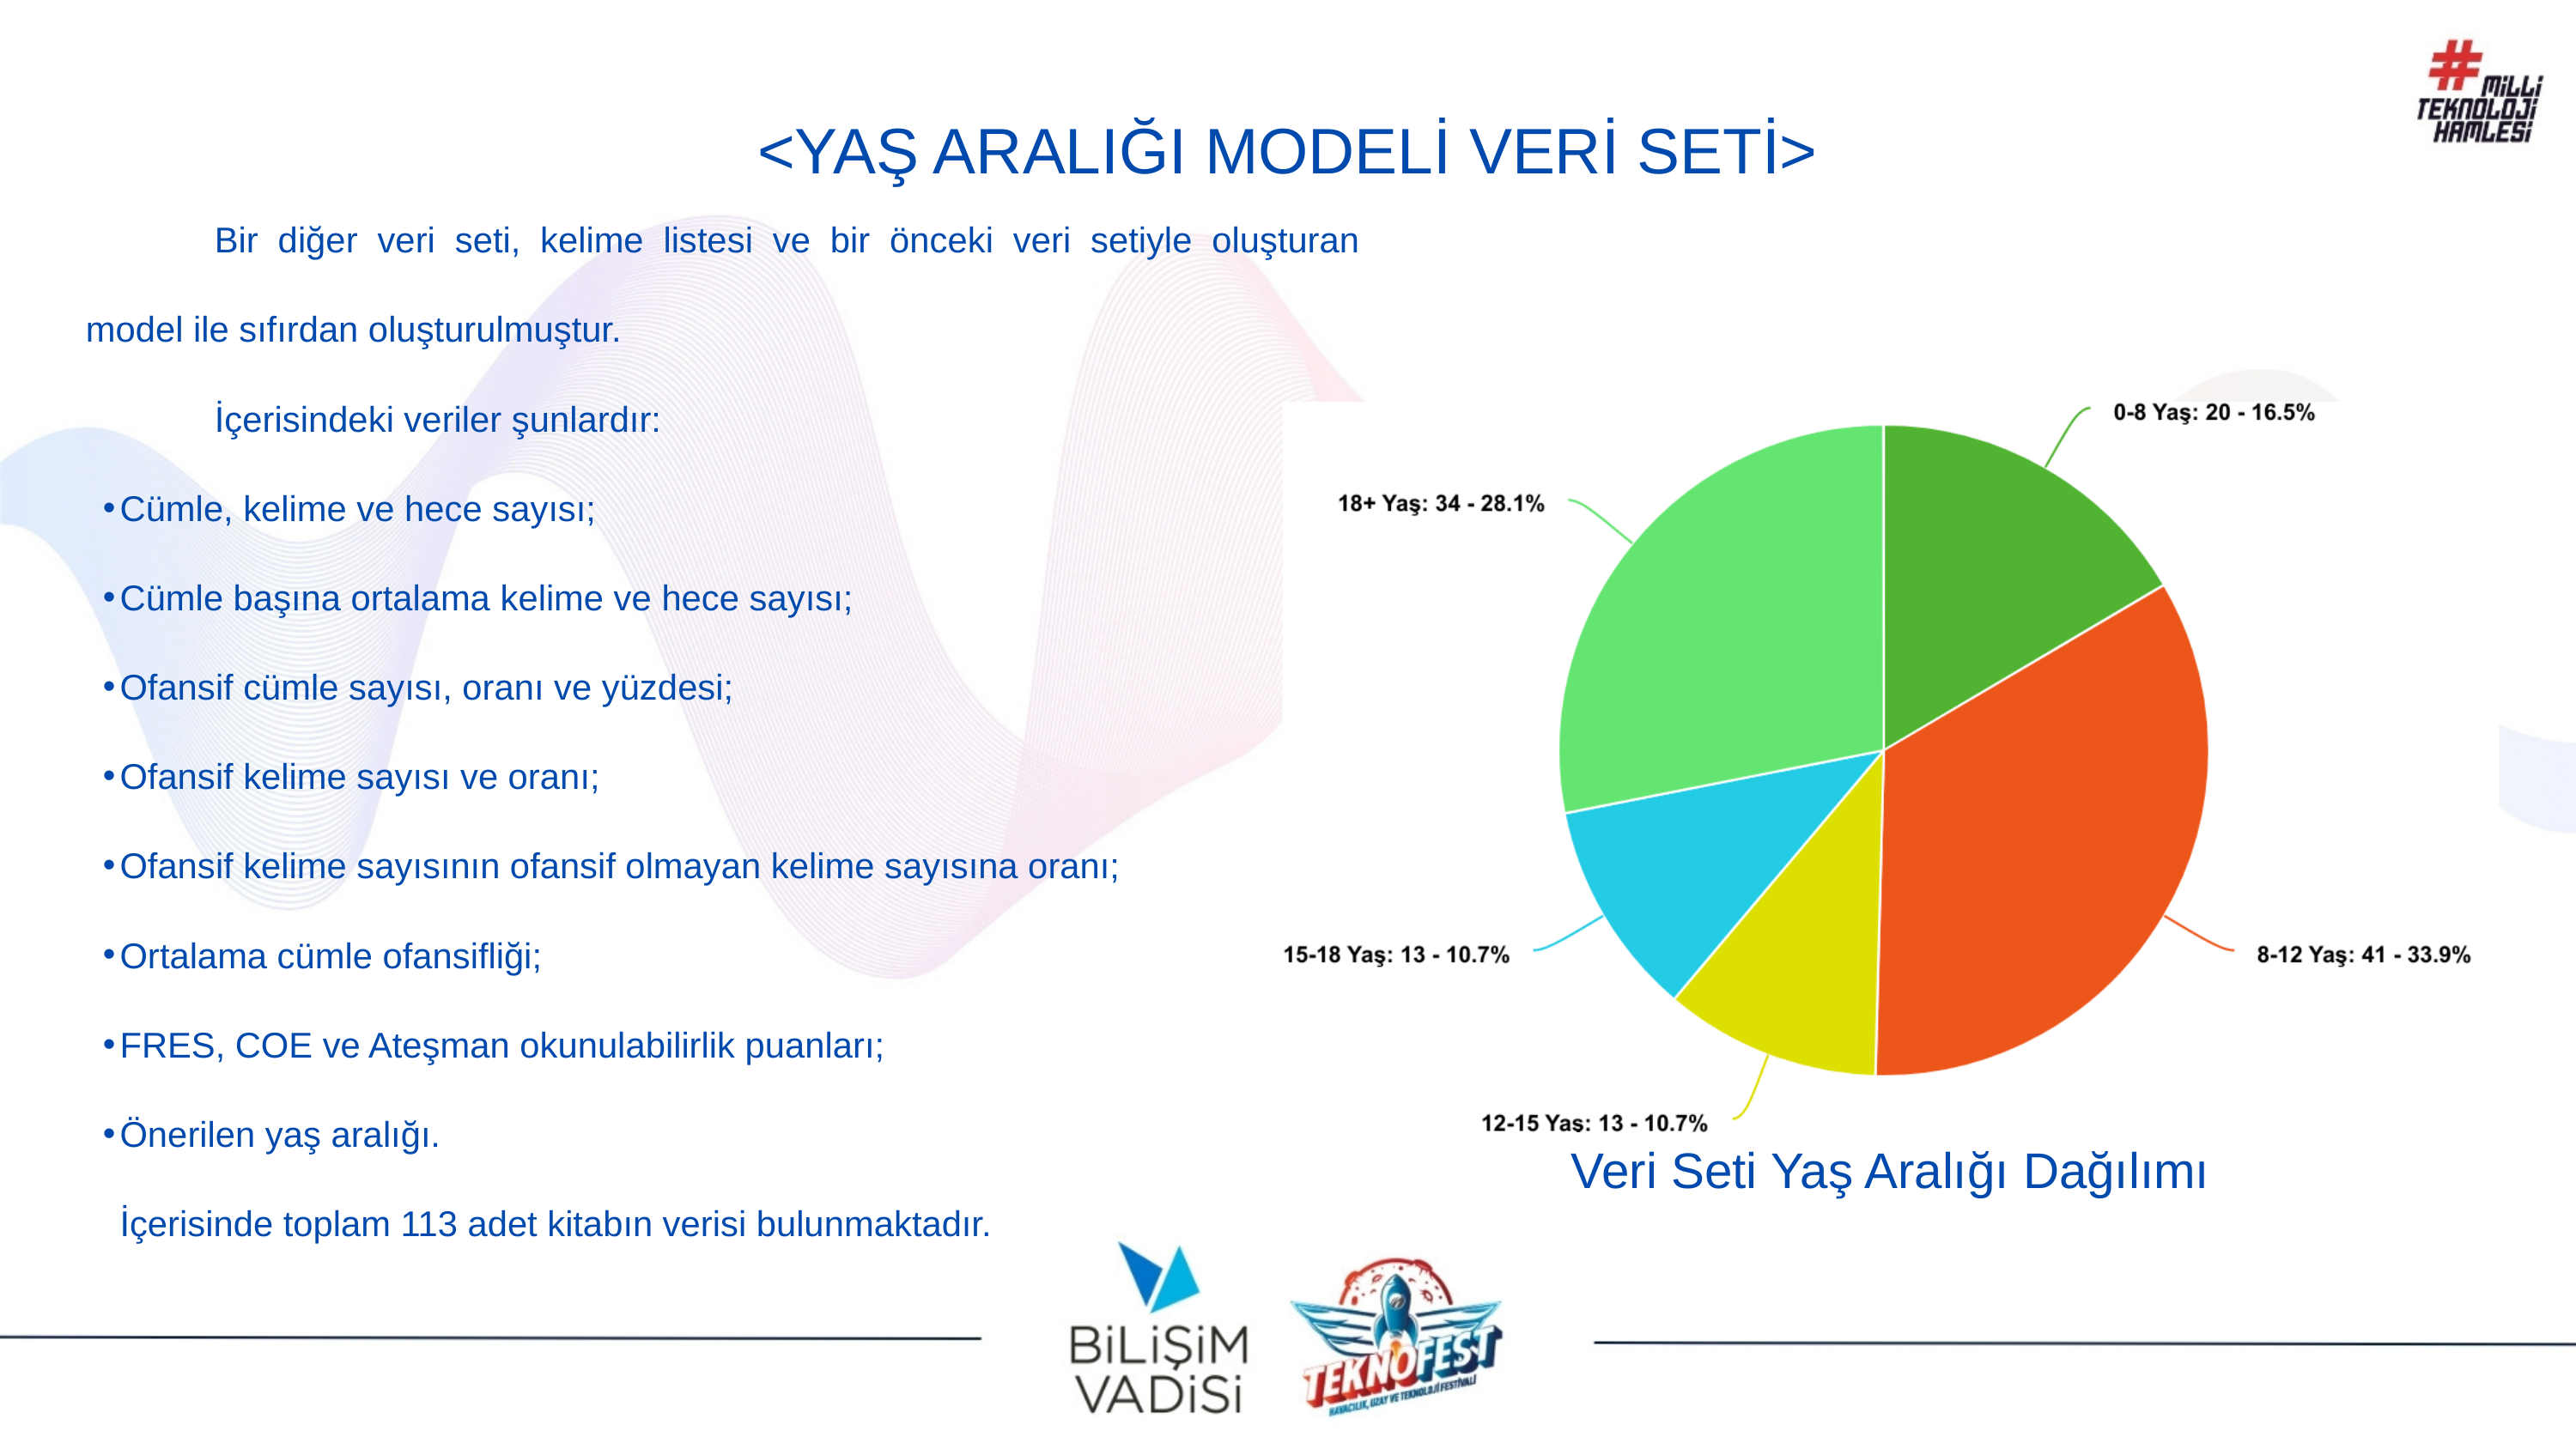

<YAŞ ARALIĞI MODELİ VERİ SETİ>
	Bir diğer veri seti, kelime listesi ve bir önceki veri setiyle oluşturan model ile sıfırdan oluşturulmuştur.
	İçerisindeki veriler şunlardır:
Cümle, kelime ve hece sayısı;
Cümle başına ortalama kelime ve hece sayısı;
Ofansif cümle sayısı, oranı ve yüzdesi;
Ofansif kelime sayısı ve oranı;
Ofansif kelime sayısının ofansif olmayan kelime sayısına oranı;
Ortalama cümle ofansifliği;
FRES, COE ve Ateşman okunulabilirlik puanları;
Önerilen yaş aralığı.
	İçerisinde toplam 113 adet kitabın verisi bulunmaktadır.

Veri Seti Yaş Aralığı Dağılımı